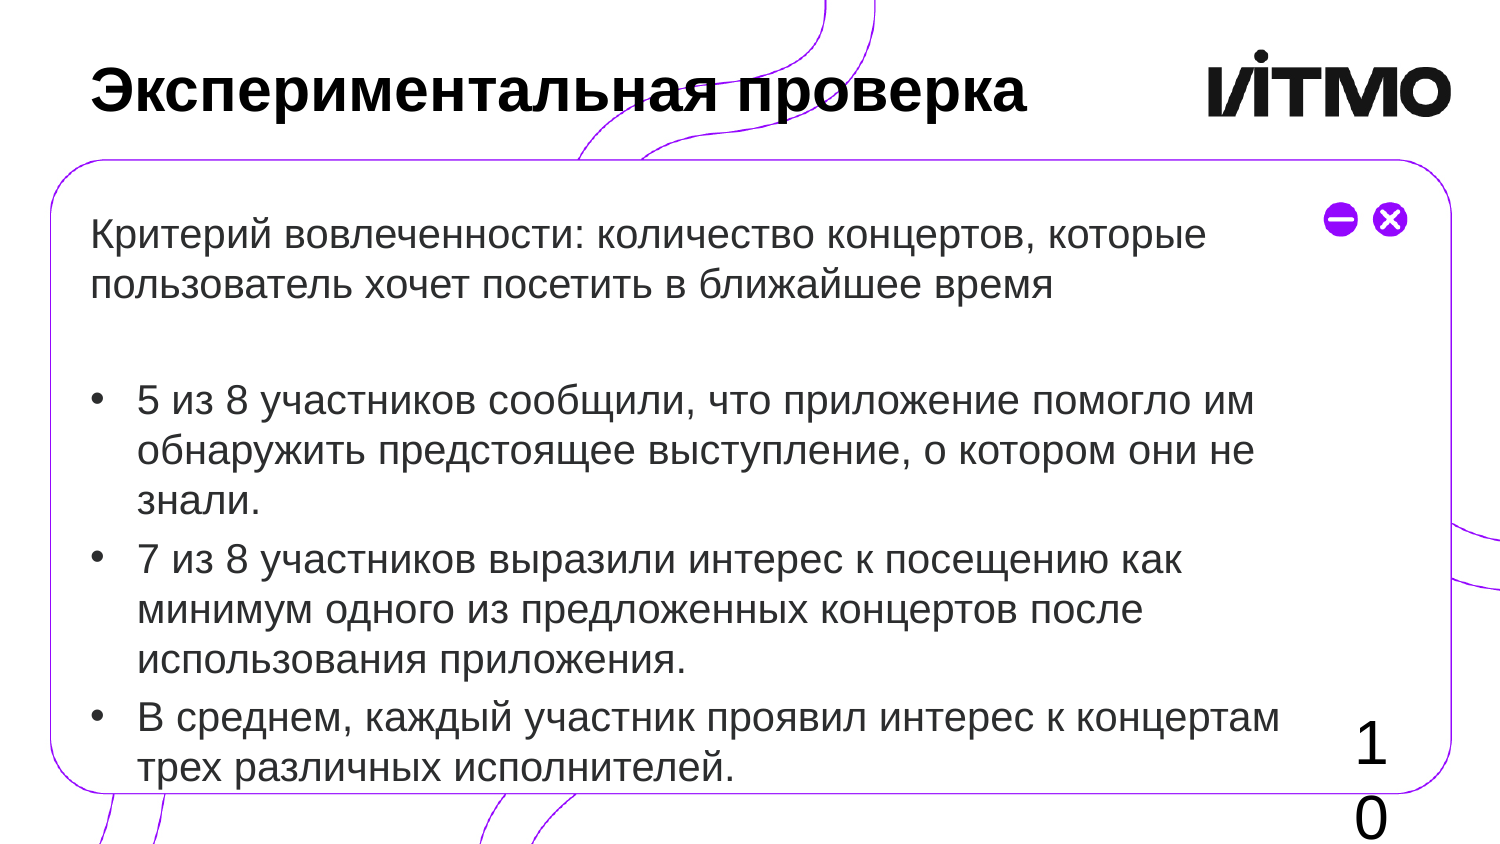

# Экспериментальная проверка
Критерий вовлеченности: количество концертов, которые пользователь хочет посетить в ближайшее время

5 из 8 участников сообщили, что приложение помогло им обнаружить предстоящее выступление, о котором они не знали.
7 из 8 участников выразили интерес к посещению как минимум одного из предложенных концертов после использования приложения.
В среднем, каждый участник проявил интерес к концертам трех различных исполнителей.
10